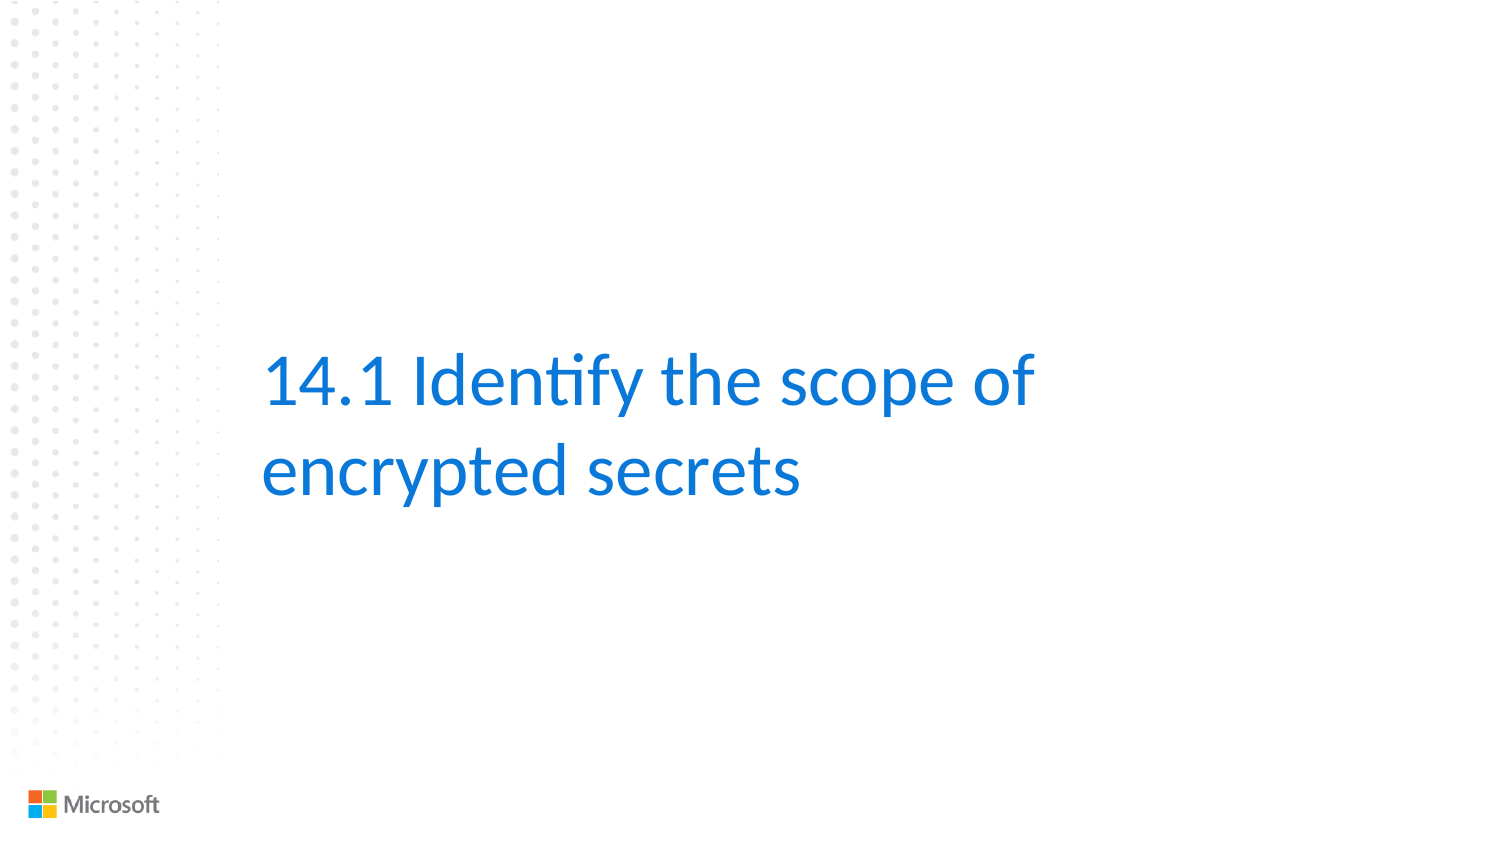

14.1 Identify the scope of encrypted secrets